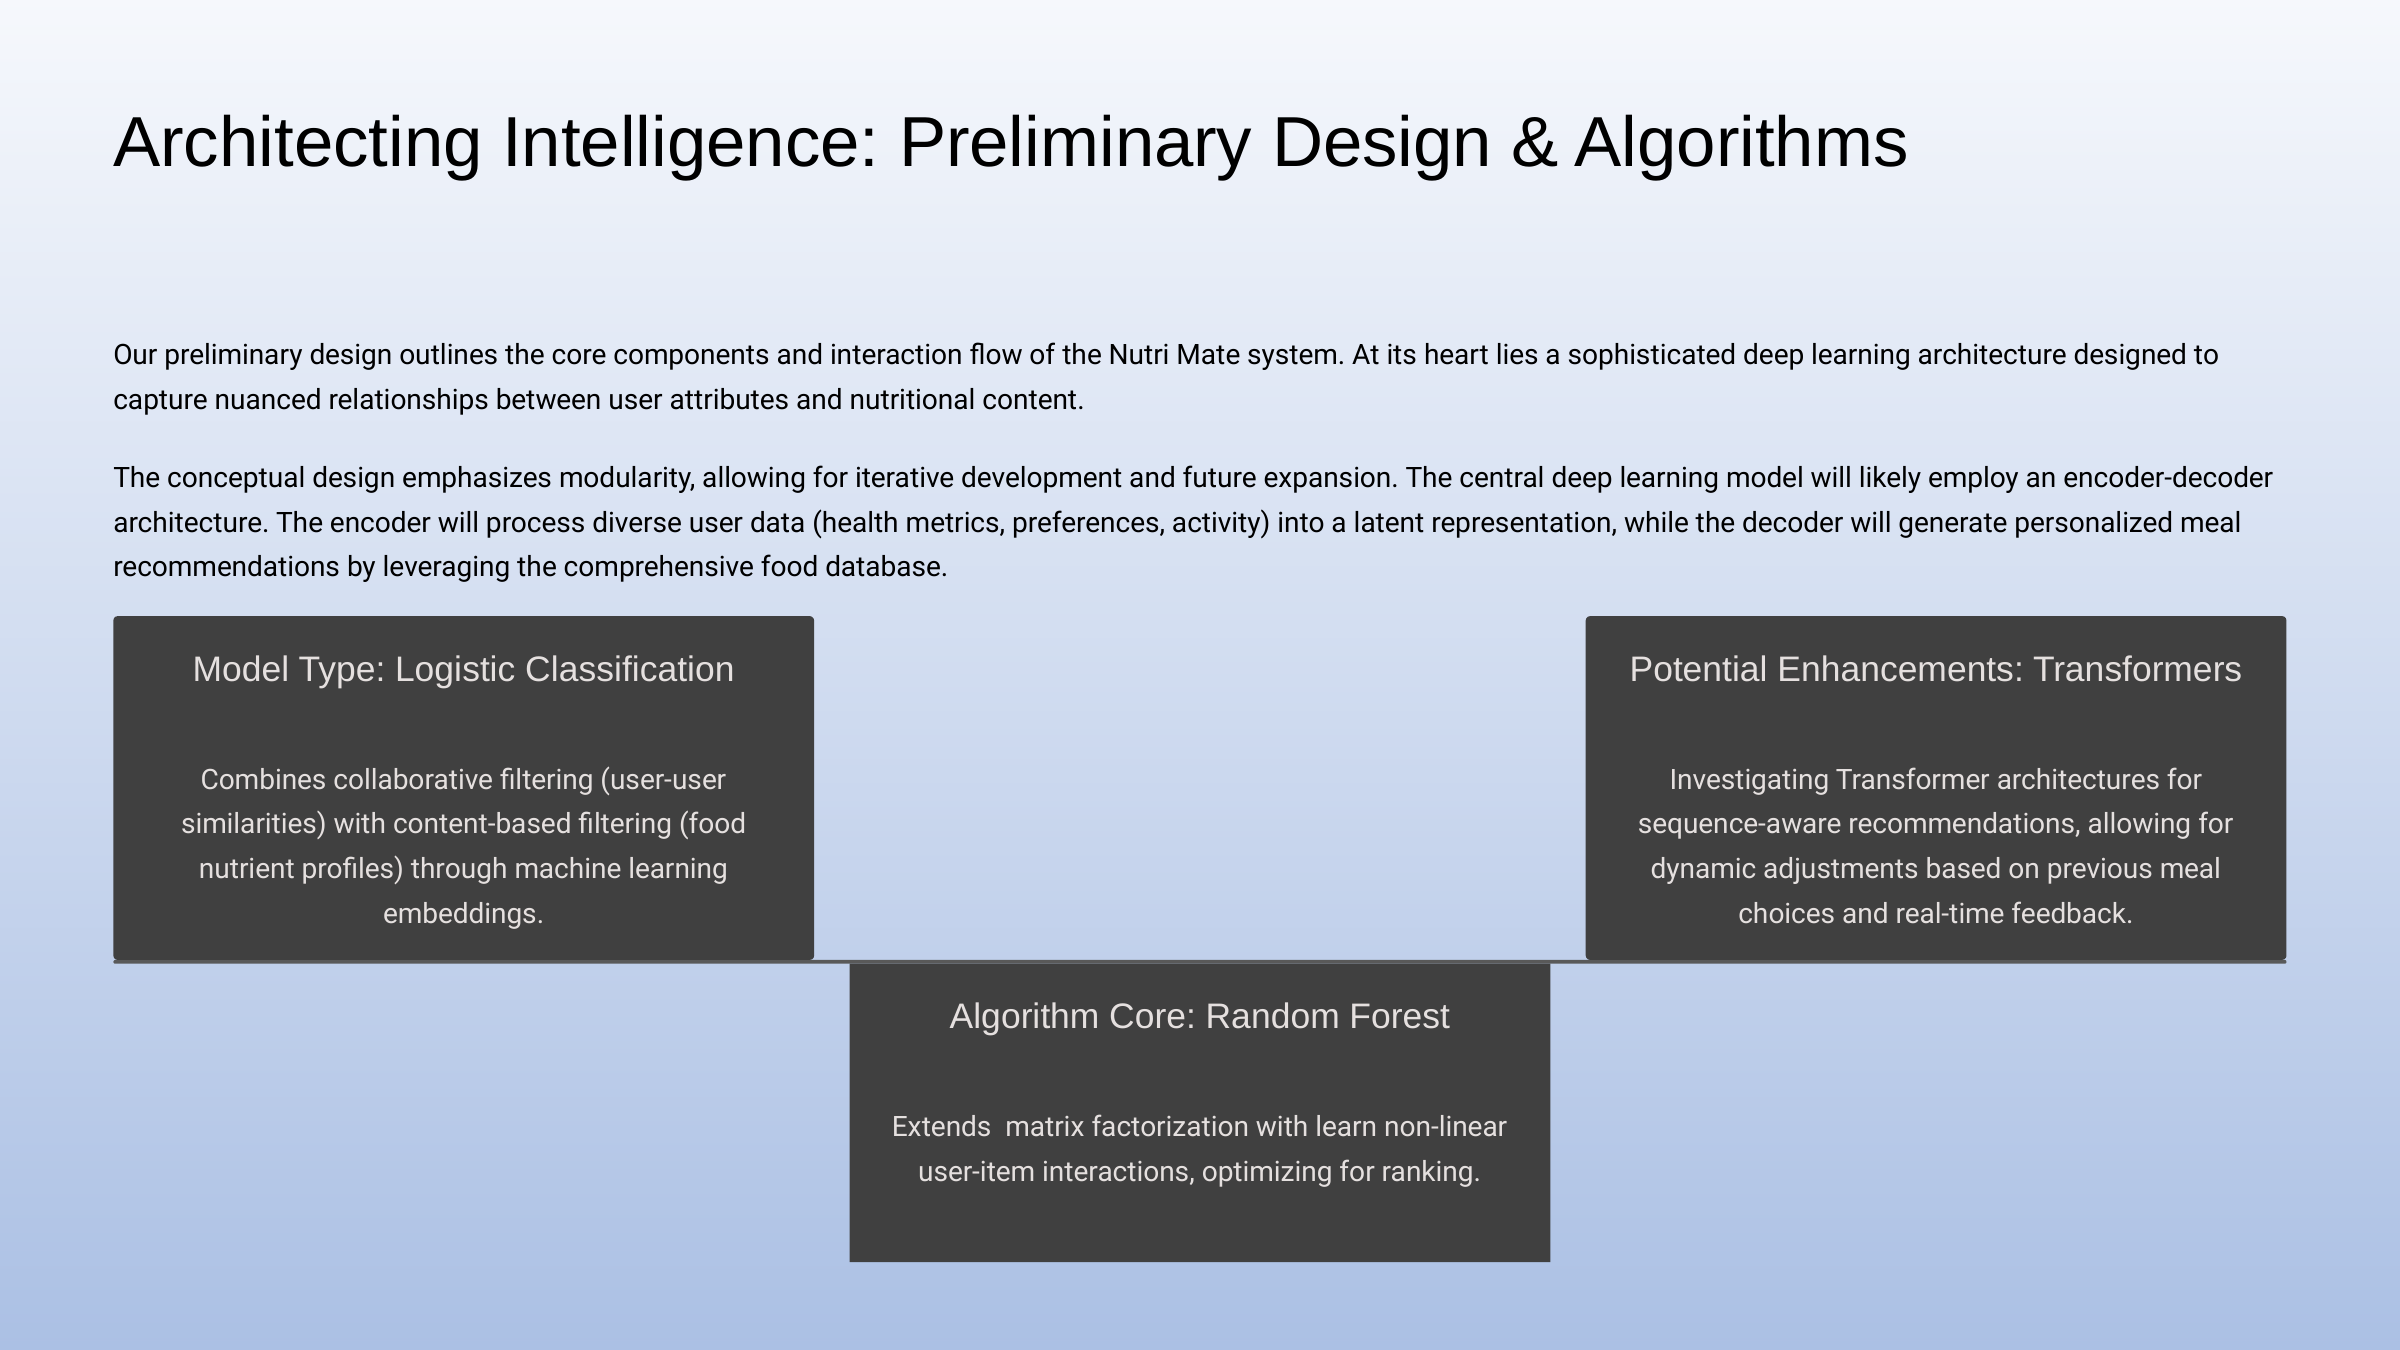

Architecting Intelligence: Preliminary Design & Algorithms
Our preliminary design outlines the core components and interaction flow of the Nutri Mate system. At its heart lies a sophisticated deep learning architecture designed to capture nuanced relationships between user attributes and nutritional content.
The conceptual design emphasizes modularity, allowing for iterative development and future expansion. The central deep learning model will likely employ an encoder-decoder architecture. The encoder will process diverse user data (health metrics, preferences, activity) into a latent representation, while the decoder will generate personalized meal recommendations by leveraging the comprehensive food database.

Model Type: Logistic Classification
Potential Enhancements: Transformers
Combines collaborative filtering (user-user similarities) with content-based filtering (food nutrient profiles) through machine learning embeddings.
Investigating Transformer architectures for sequence-aware recommendations, allowing for dynamic adjustments based on previous meal choices and real-time feedback.

Algorithm Core: Random Forest
Extends  matrix factorization with learn non-linear user-item interactions, optimizing for ranking.